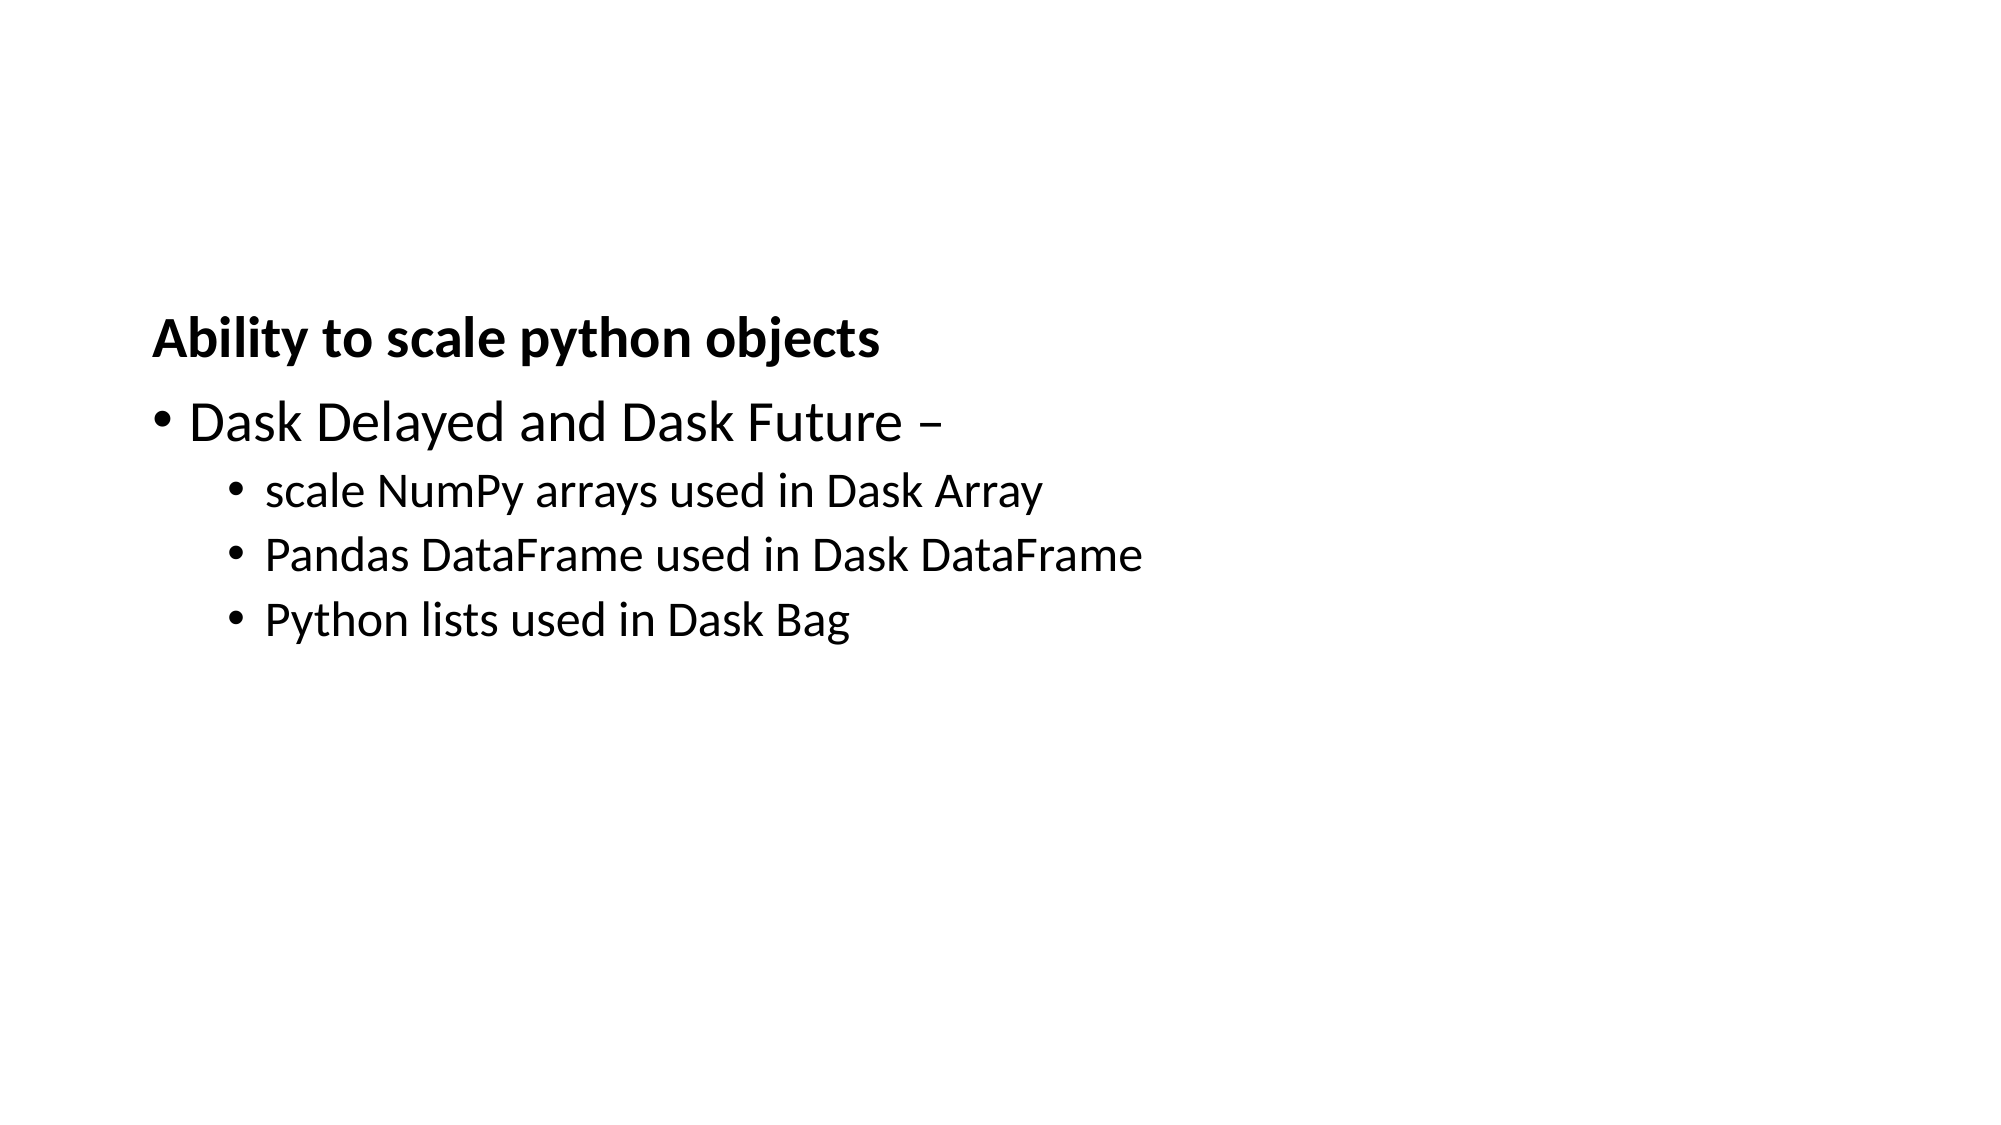

#
Ability to scale python objects
Dask Delayed and Dask Future –
scale NumPy arrays used in Dask Array
Pandas DataFrame used in Dask DataFrame
Python lists used in Dask Bag